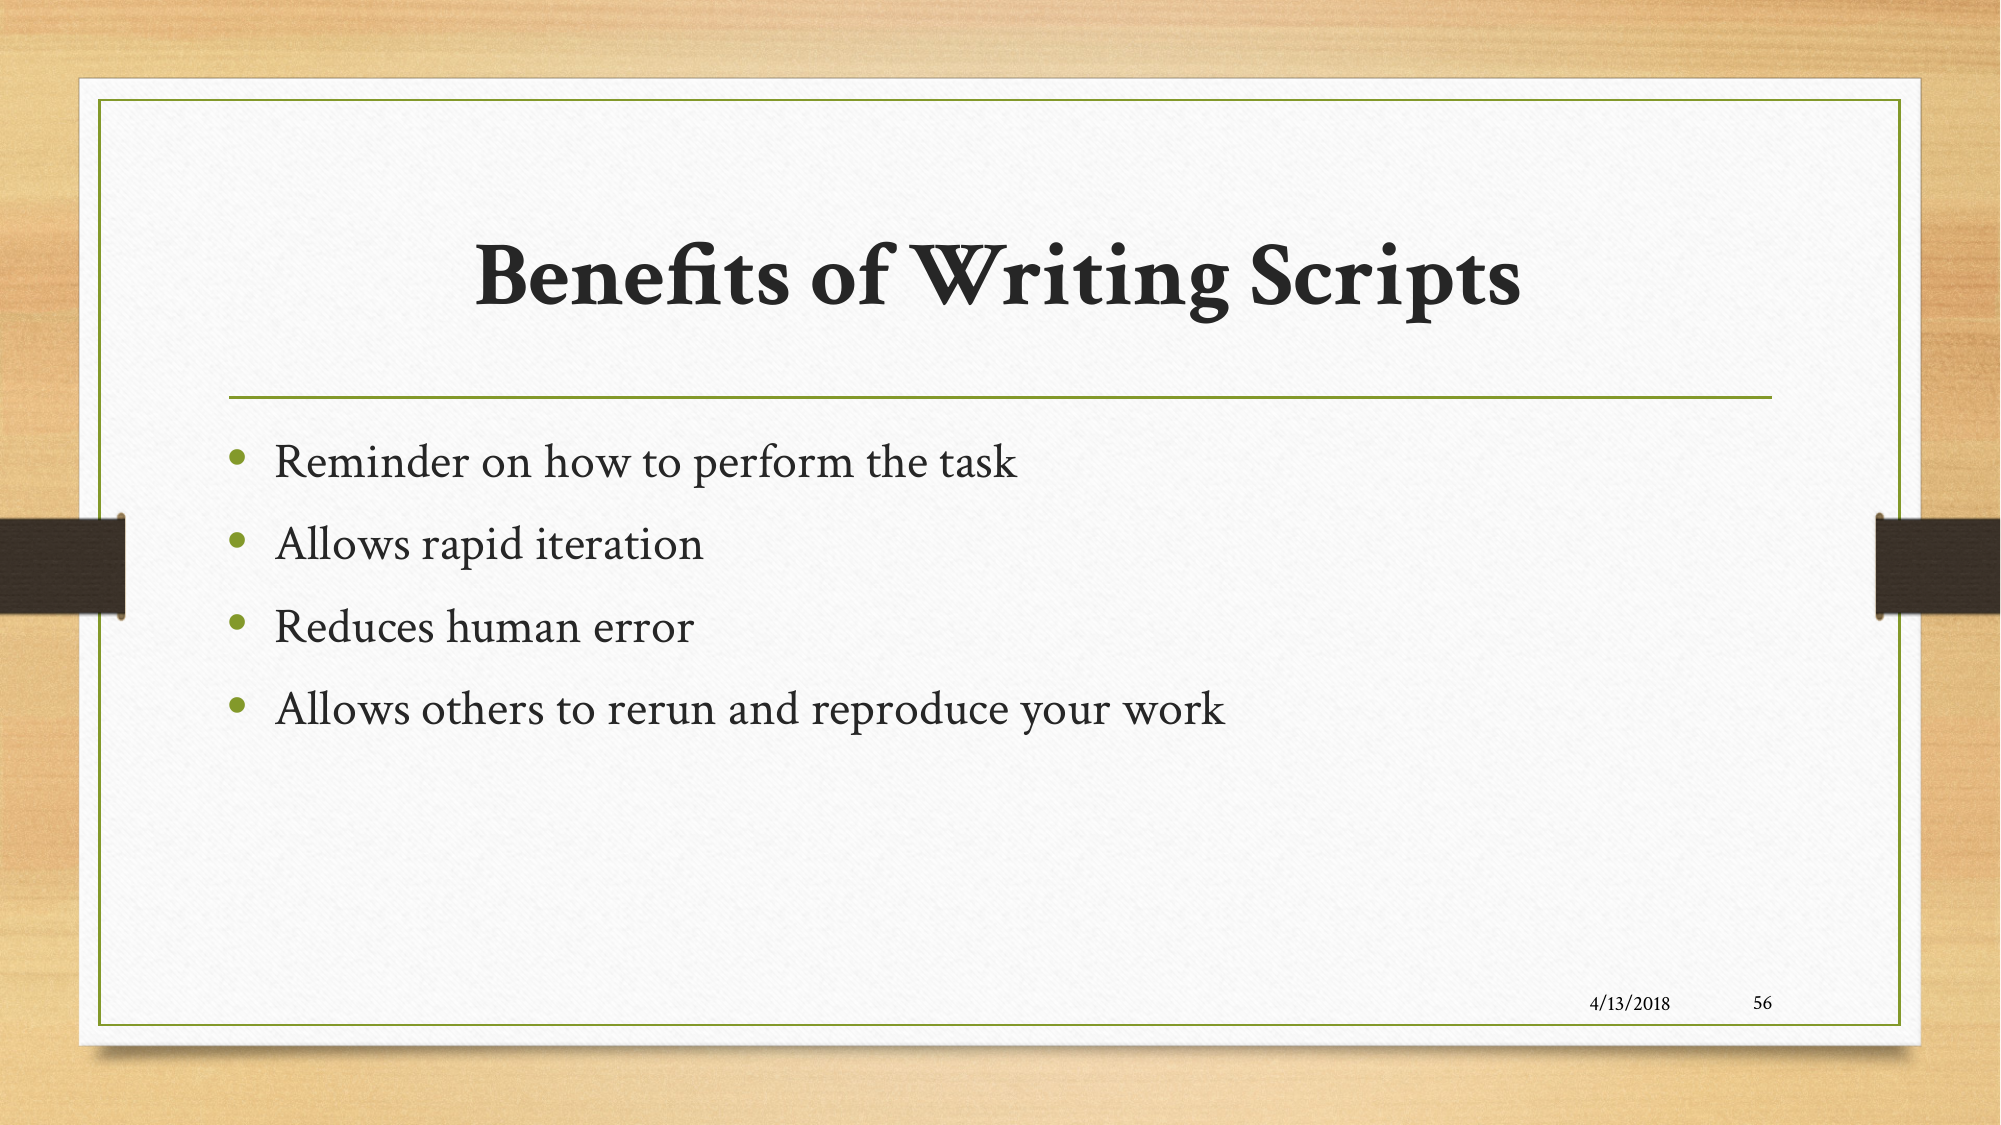

# Benefits of Writing Scripts
Reminder on how to perform the task
Allows rapid iteration
Reduces human error
Allows others to rerun and reproduce your work

4/13/2018
56